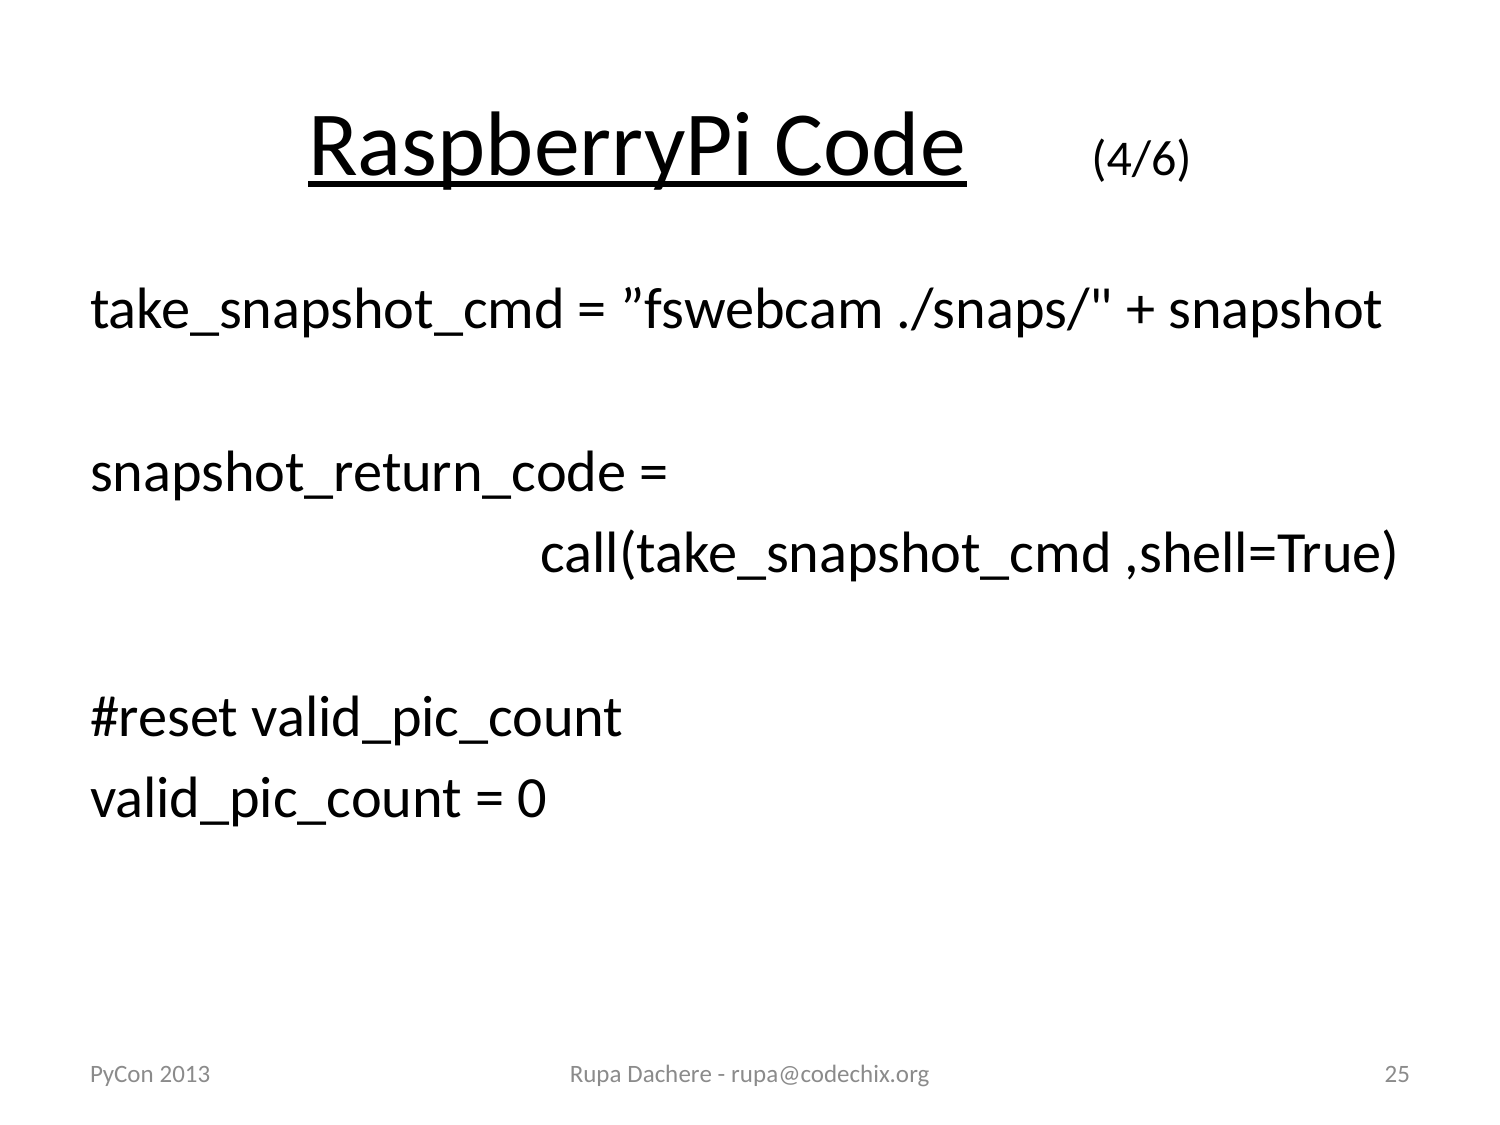

# RaspberryPi Code      (4/6)
take_snapshot_cmd = ”fswebcam ./snaps/" + snapshot

snapshot_return_code =
                                  call(take_snapshot_cmd ,shell=True)

#reset valid_pic_count
valid_pic_count = 0

PyCon 2013
Rupa Dachere - rupa@codechix.org
25